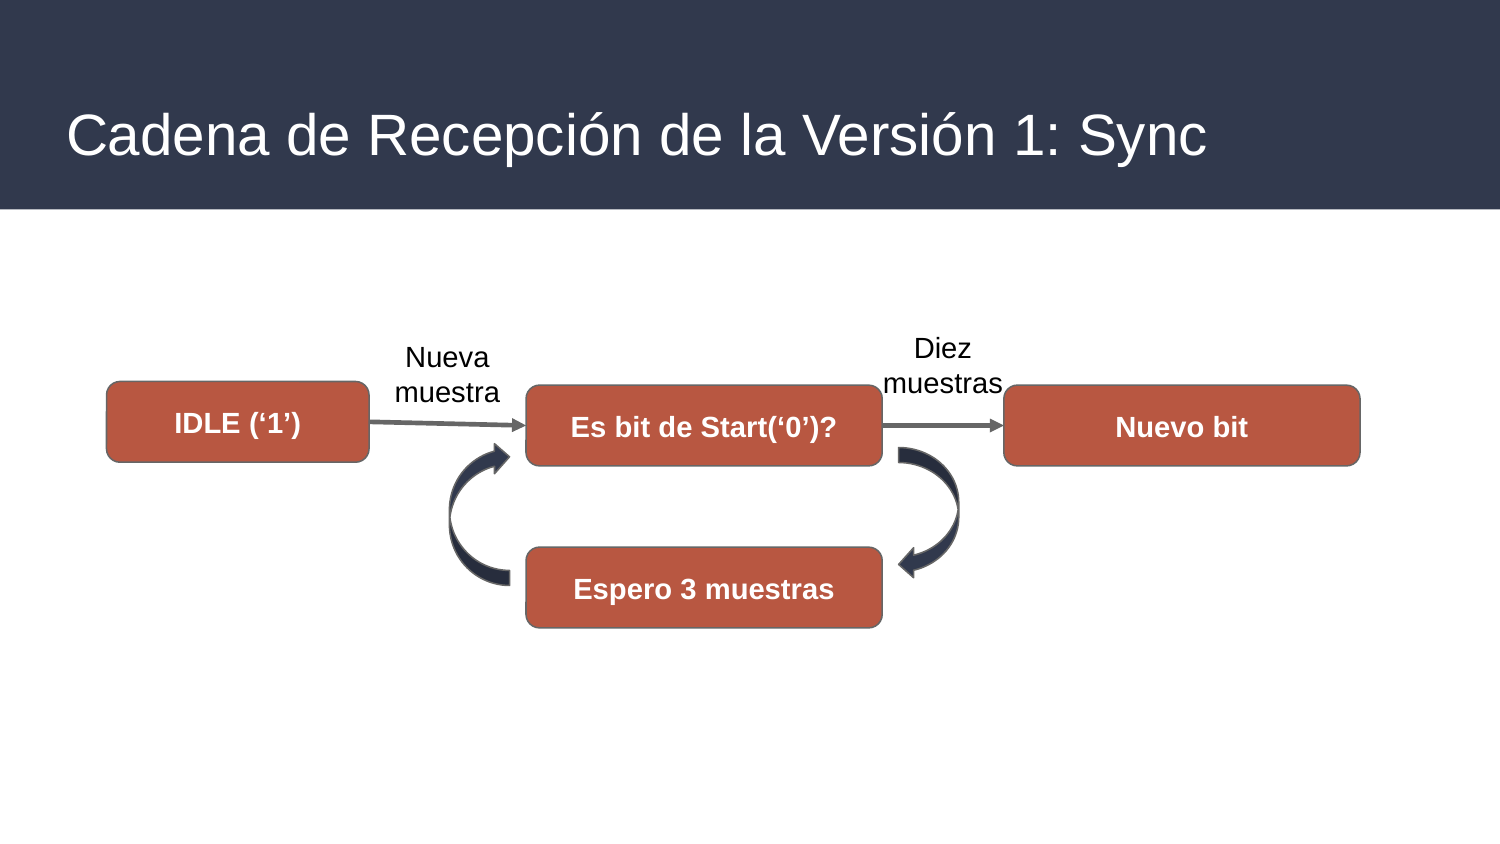

# Cadena de Recepción de la Versión 1: Sync

Diez muestras
Nueva muestra
IDLE (‘1’)
Es bit de Start(‘0’)?
Nuevo bit

Espero 3 muestras